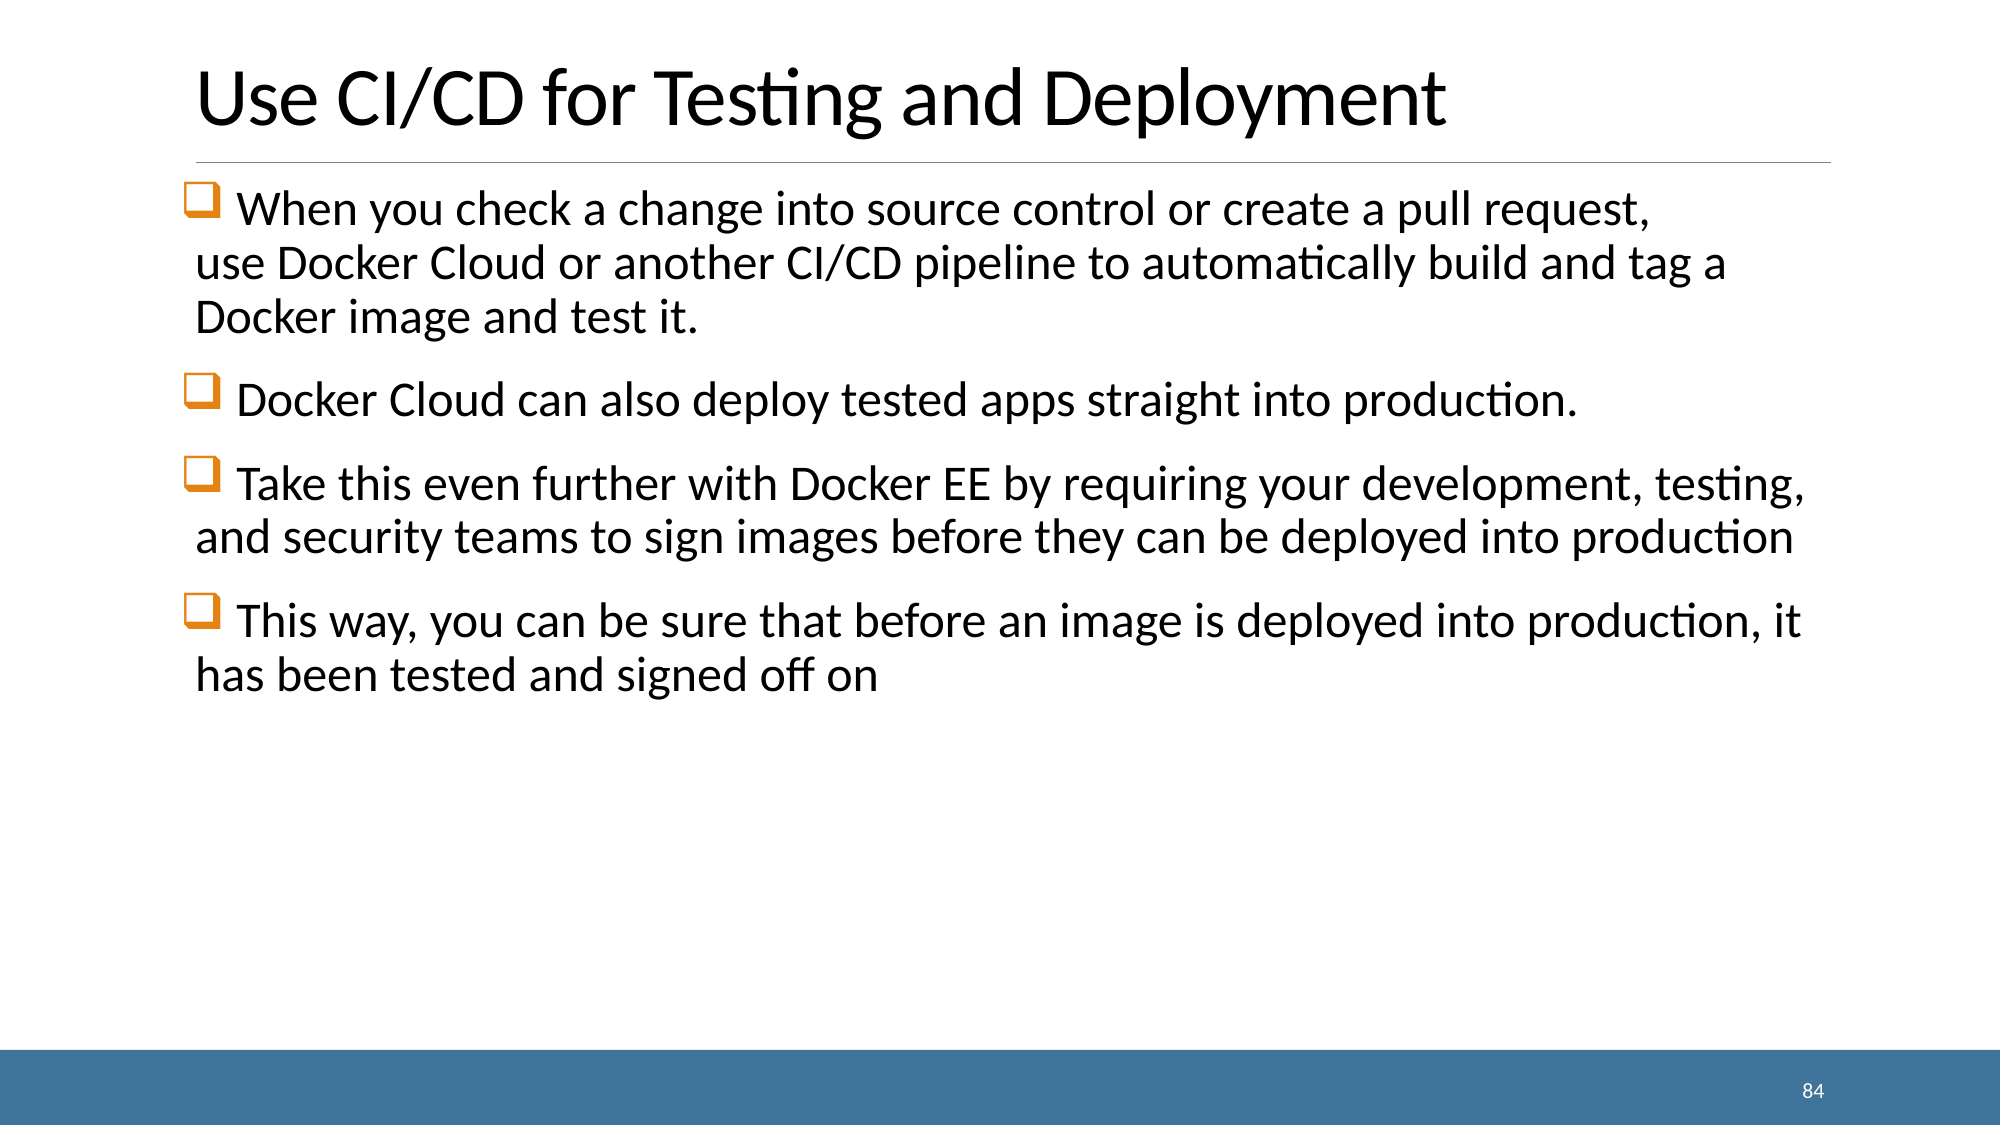

# Use CI/CD for Testing and Deployment
 When you check a change into source control or create a pull request, use Docker Cloud or another CI/CD pipeline to automatically build and tag a Docker image and test it.
 Docker Cloud can also deploy tested apps straight into production.
 Take this even further with Docker EE by requiring your development, testing, and security teams to sign images before they can be deployed into production
 This way, you can be sure that before an image is deployed into production, it has been tested and signed off on

84